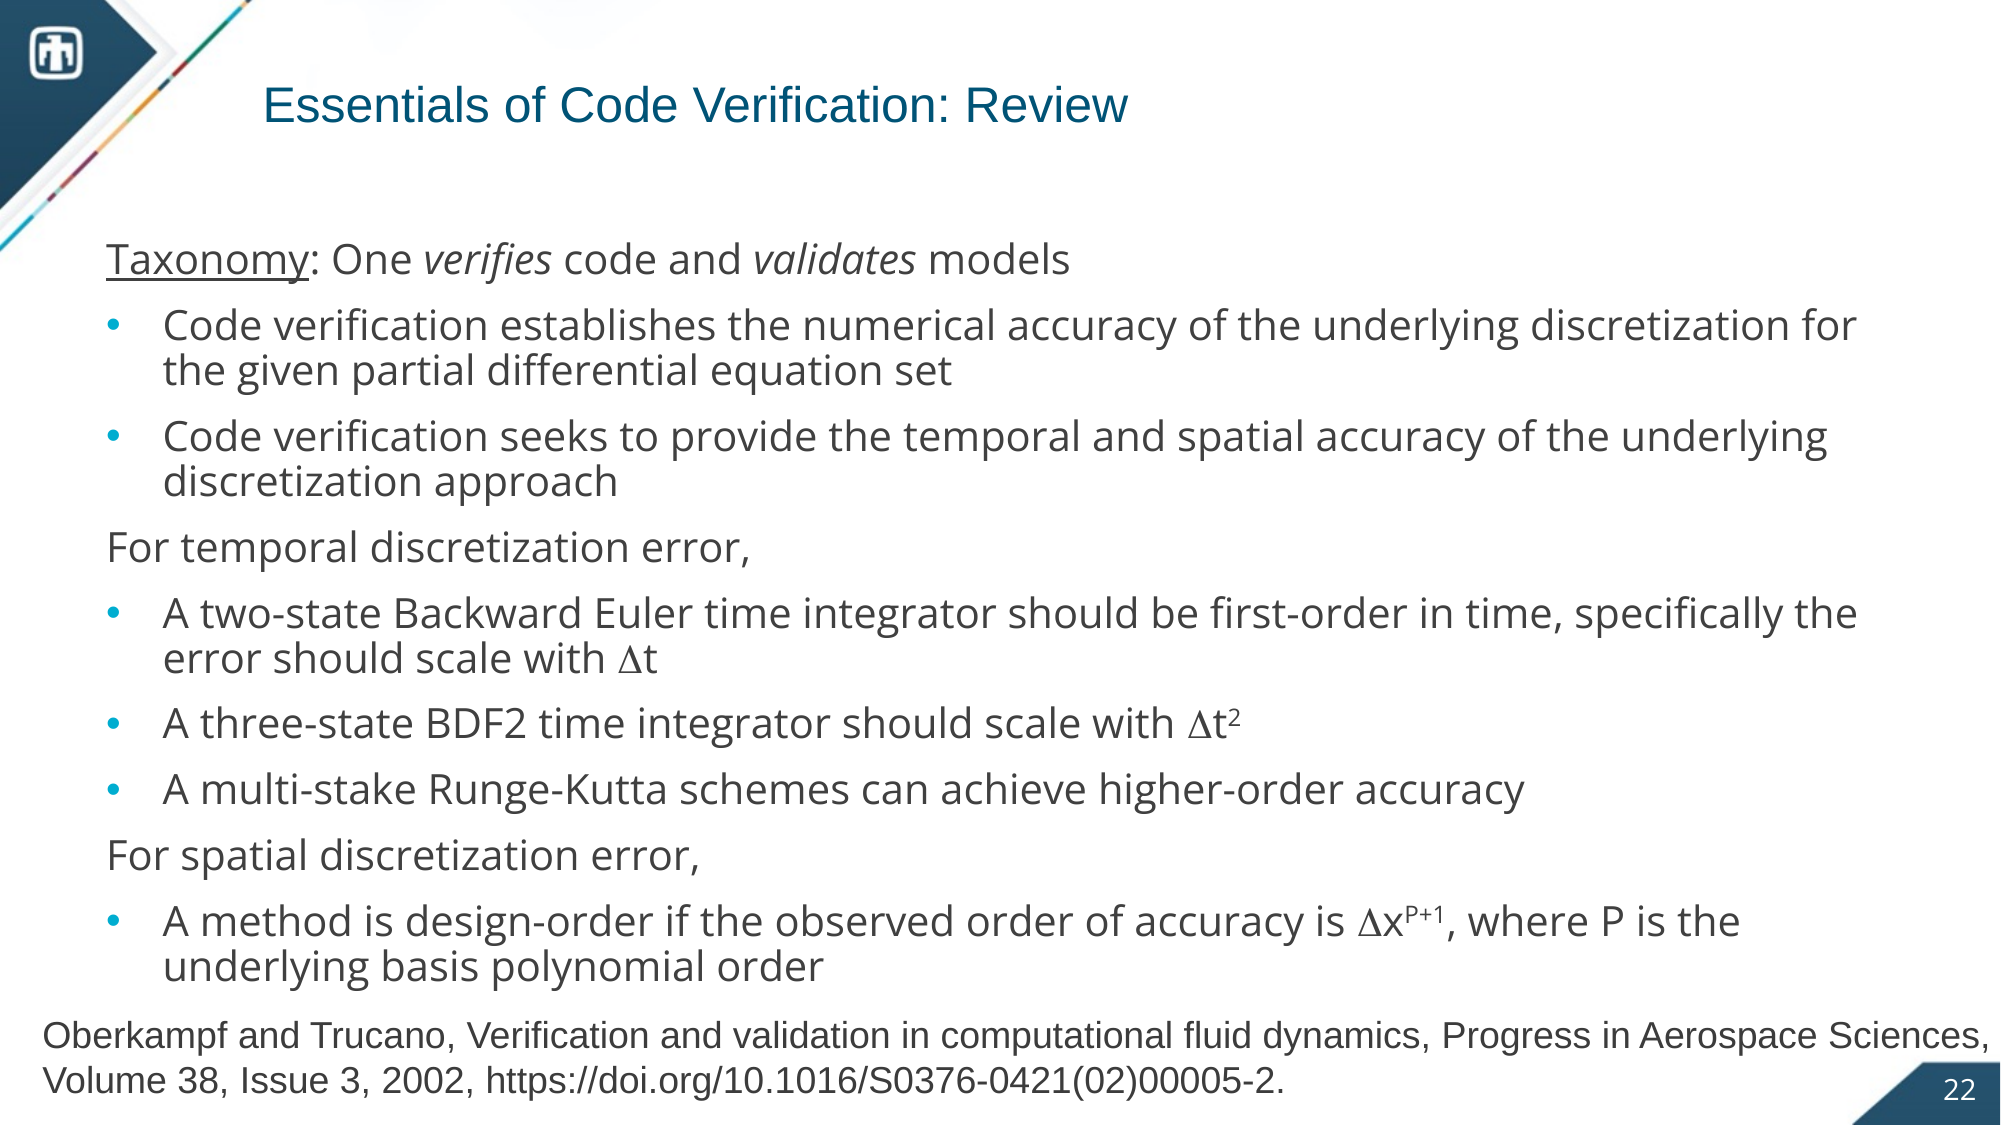

# Essentials of Code Verification: Review
Taxonomy: One verifies code and validates models
Code verification establishes the numerical accuracy of the underlying discretization for the given partial differential equation set
Code verification seeks to provide the temporal and spatial accuracy of the underlying discretization approach
For temporal discretization error,
A two-state Backward Euler time integrator should be first-order in time, specifically the error should scale with Δt
A three-state BDF2 time integrator should scale with Δt2
A multi-stake Runge-Kutta schemes can achieve higher-order accuracy
For spatial discretization error,
A method is design-order if the observed order of accuracy is ΔxP+1, where P is the underlying basis polynomial order

Oberkampf and Trucano, Verification and validation in computational fluid dynamics, Progress in Aerospace Sciences,
Volume 38, Issue 3, 2002, https://doi.org/10.1016/S0376-0421(02)00005-2.
22